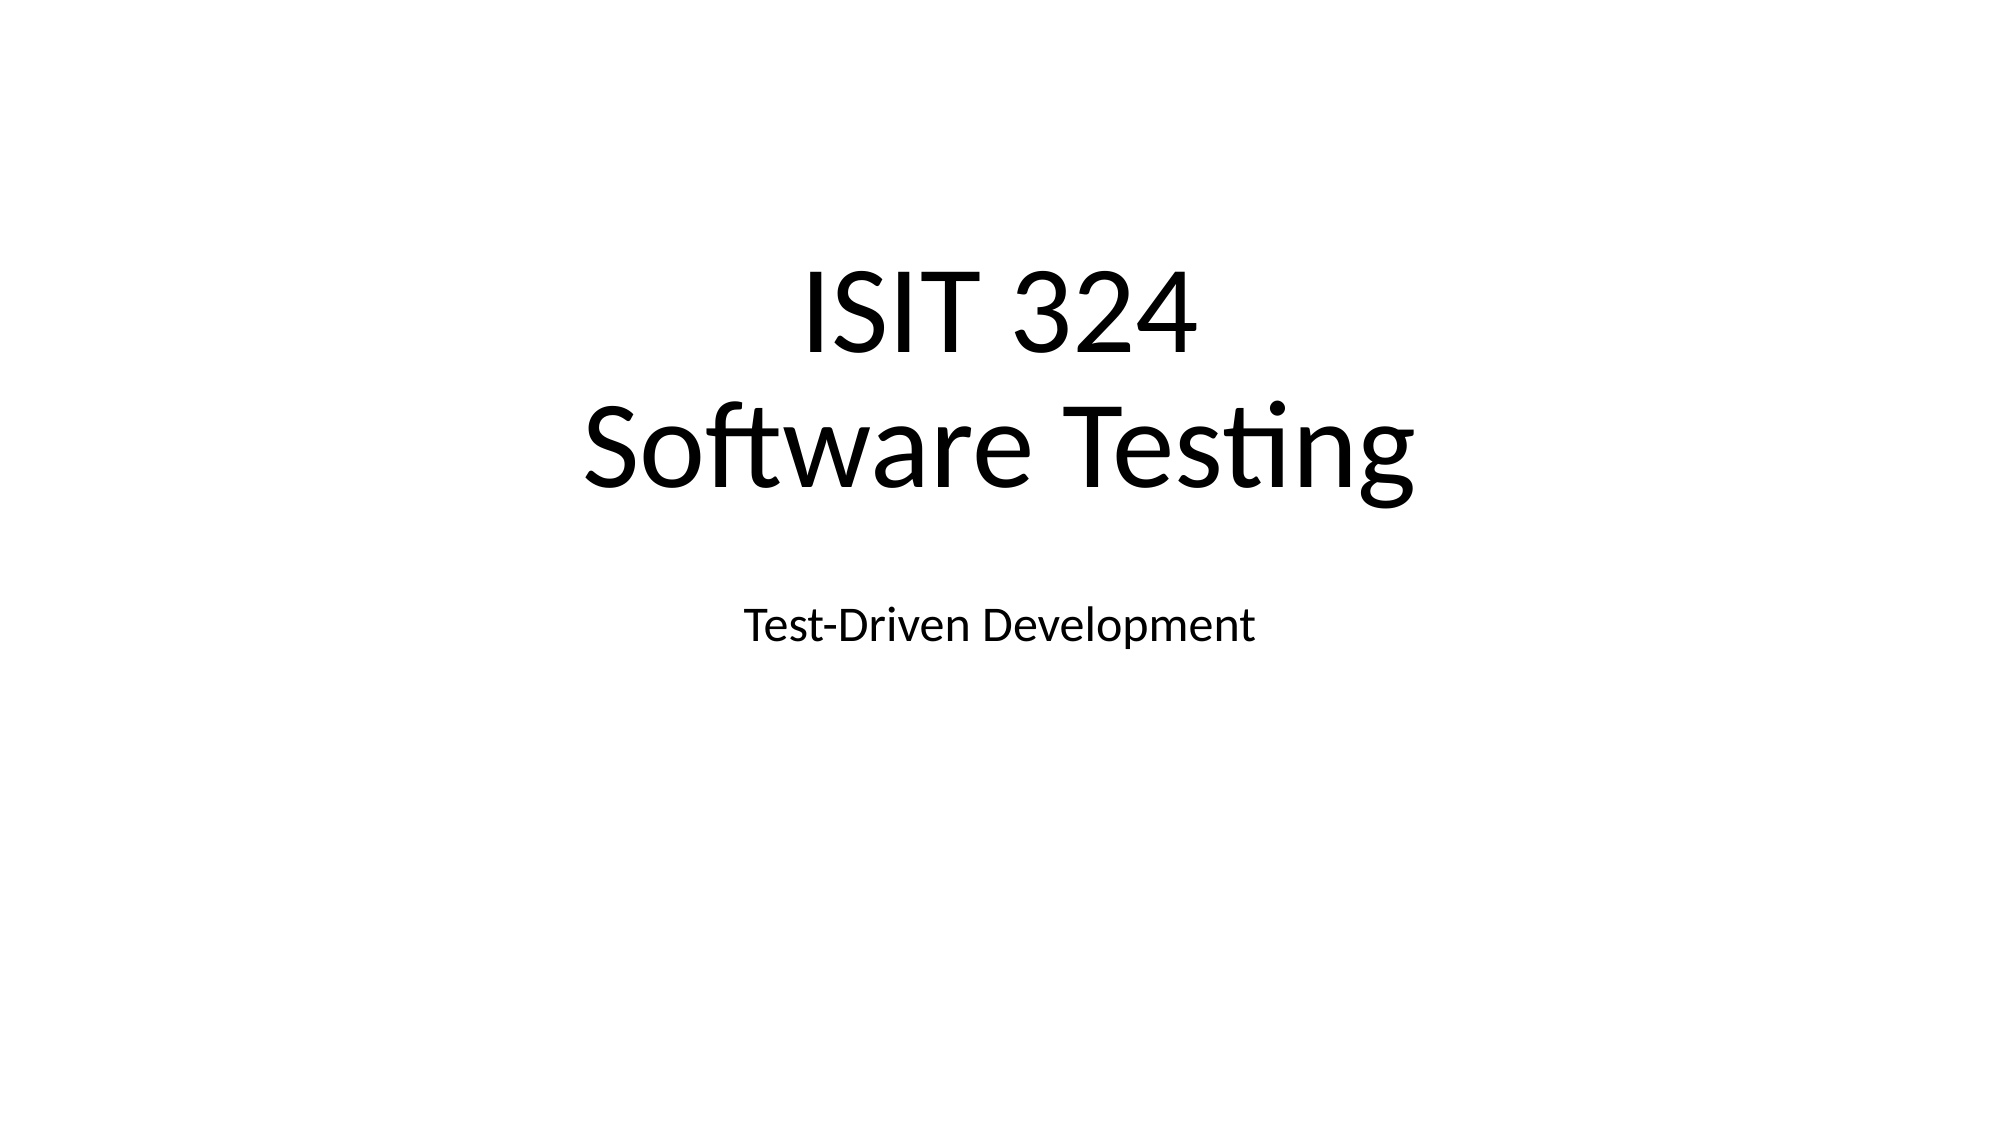

# ISIT 324 Software Testing
Test-Driven Development